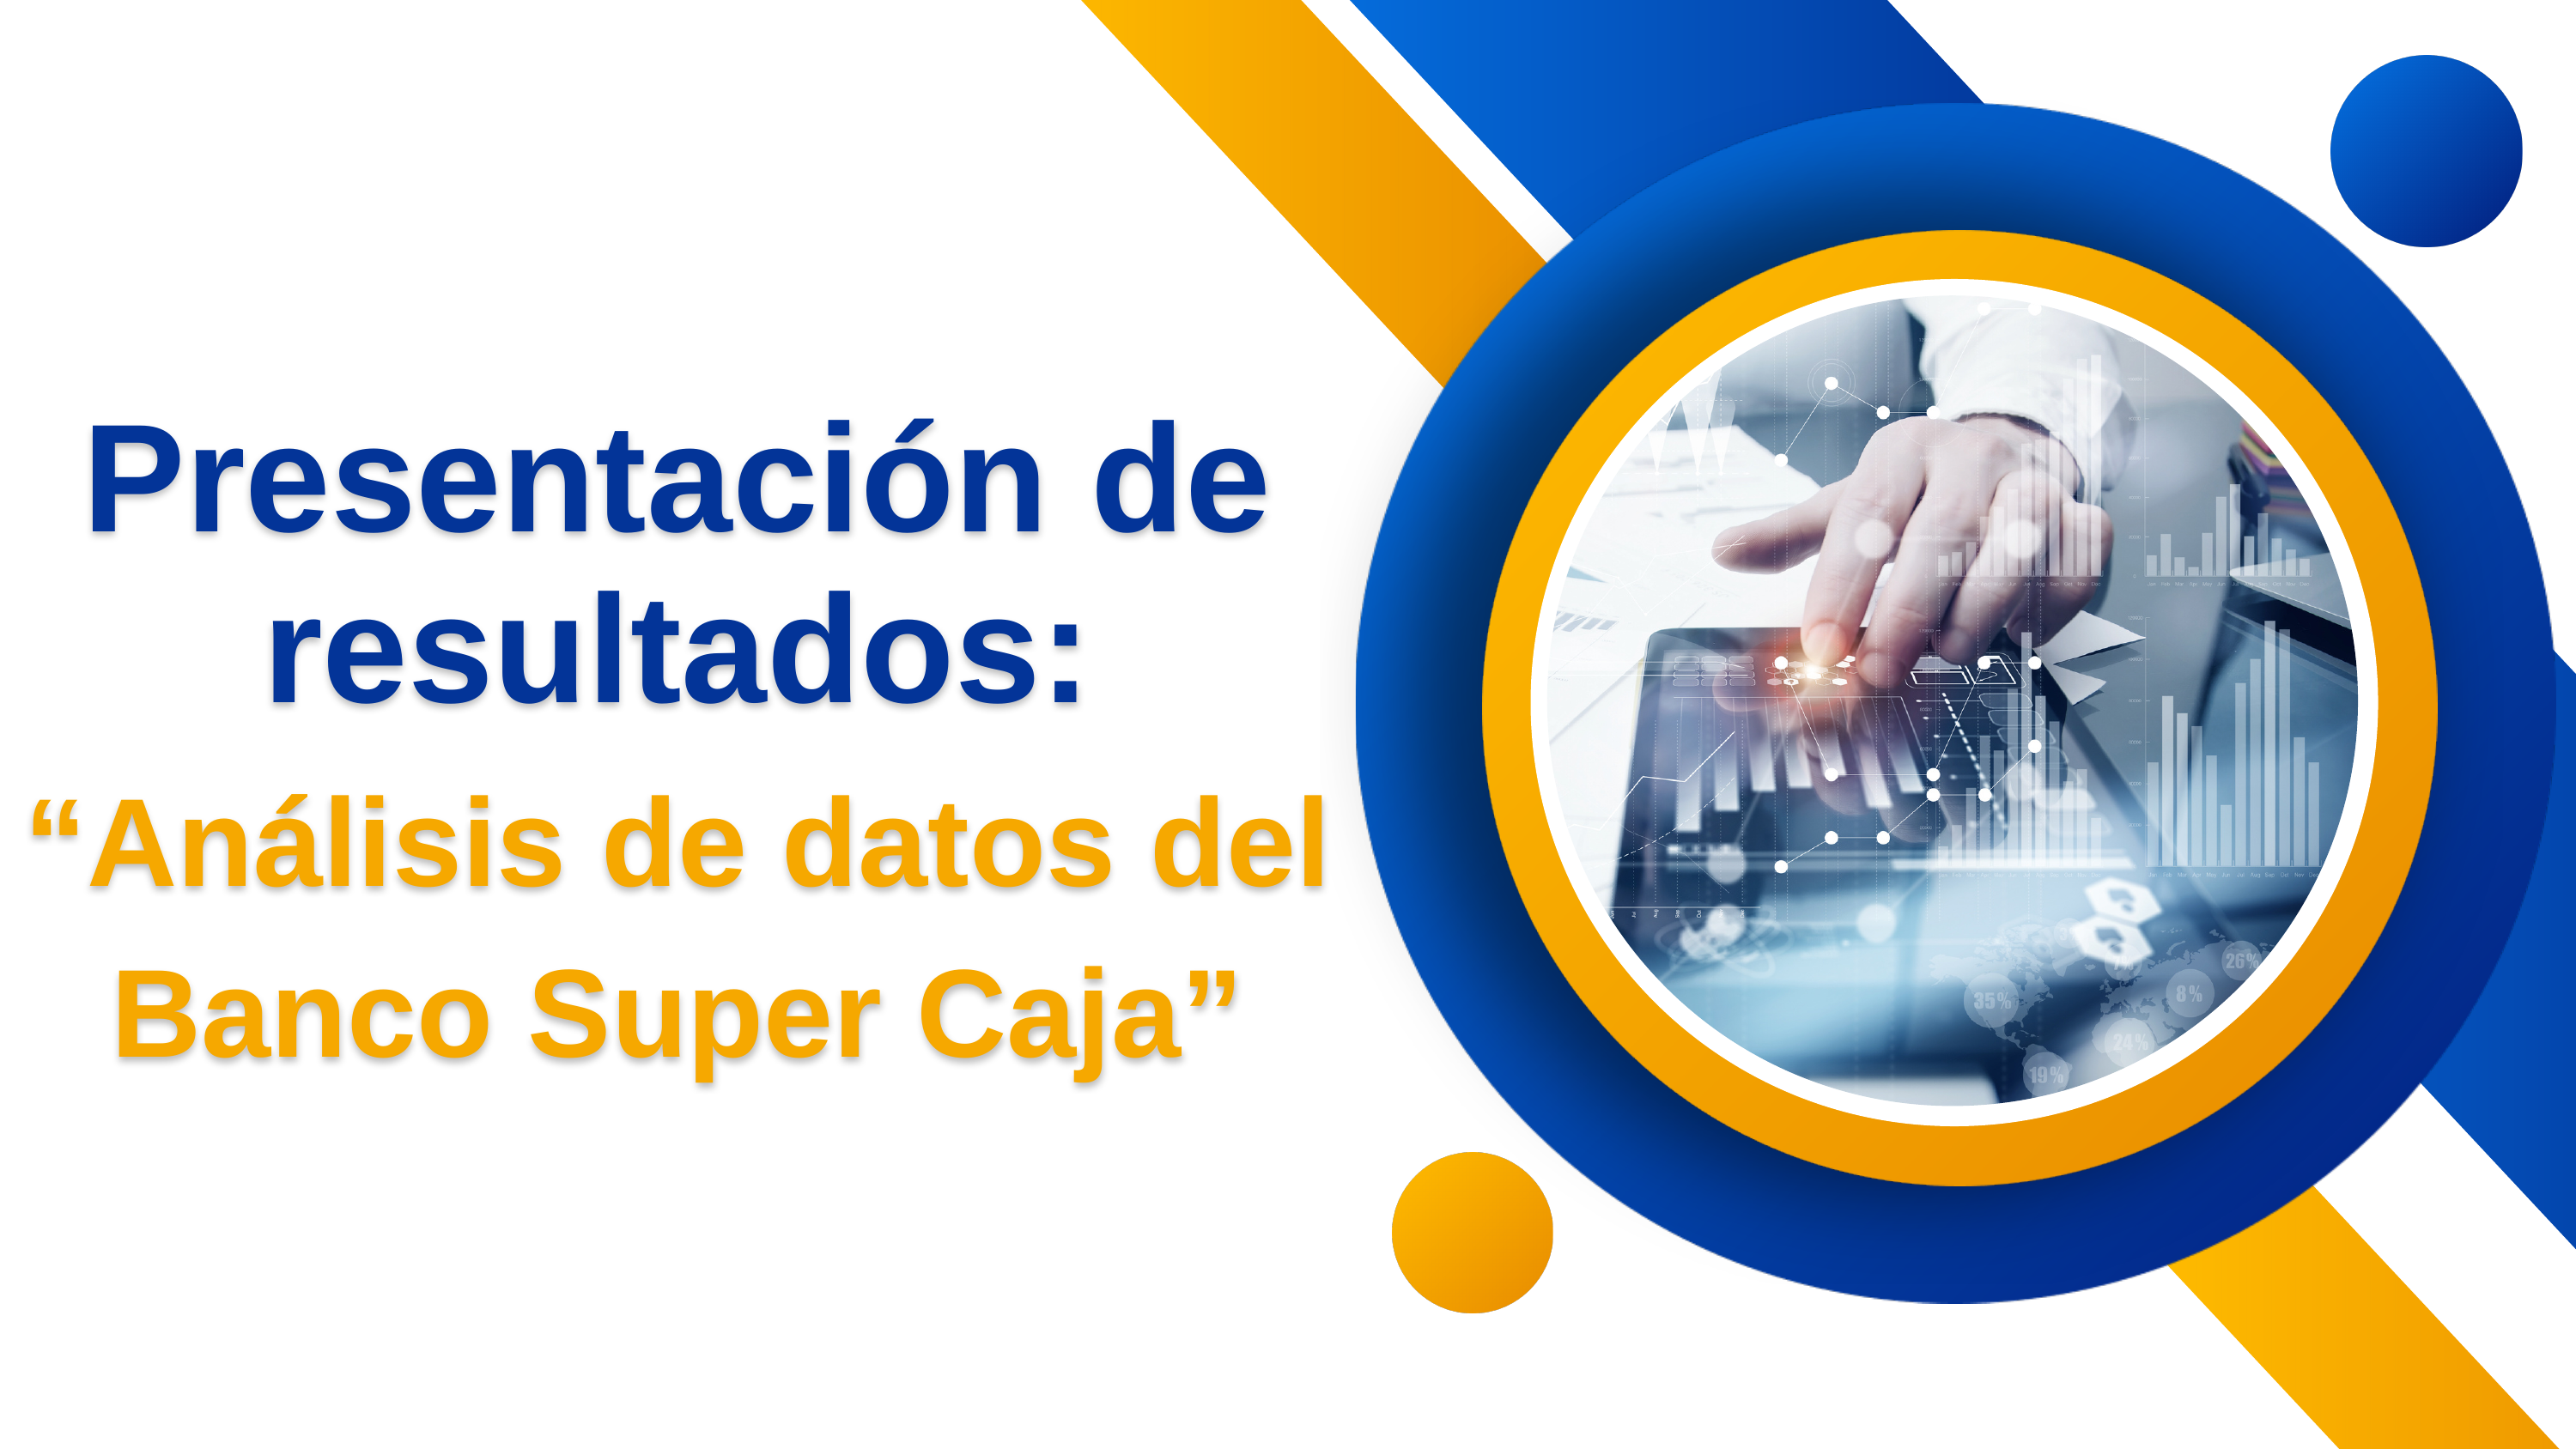

Presentación de resultados:
“Análisis de datos del Banco Super Caja”